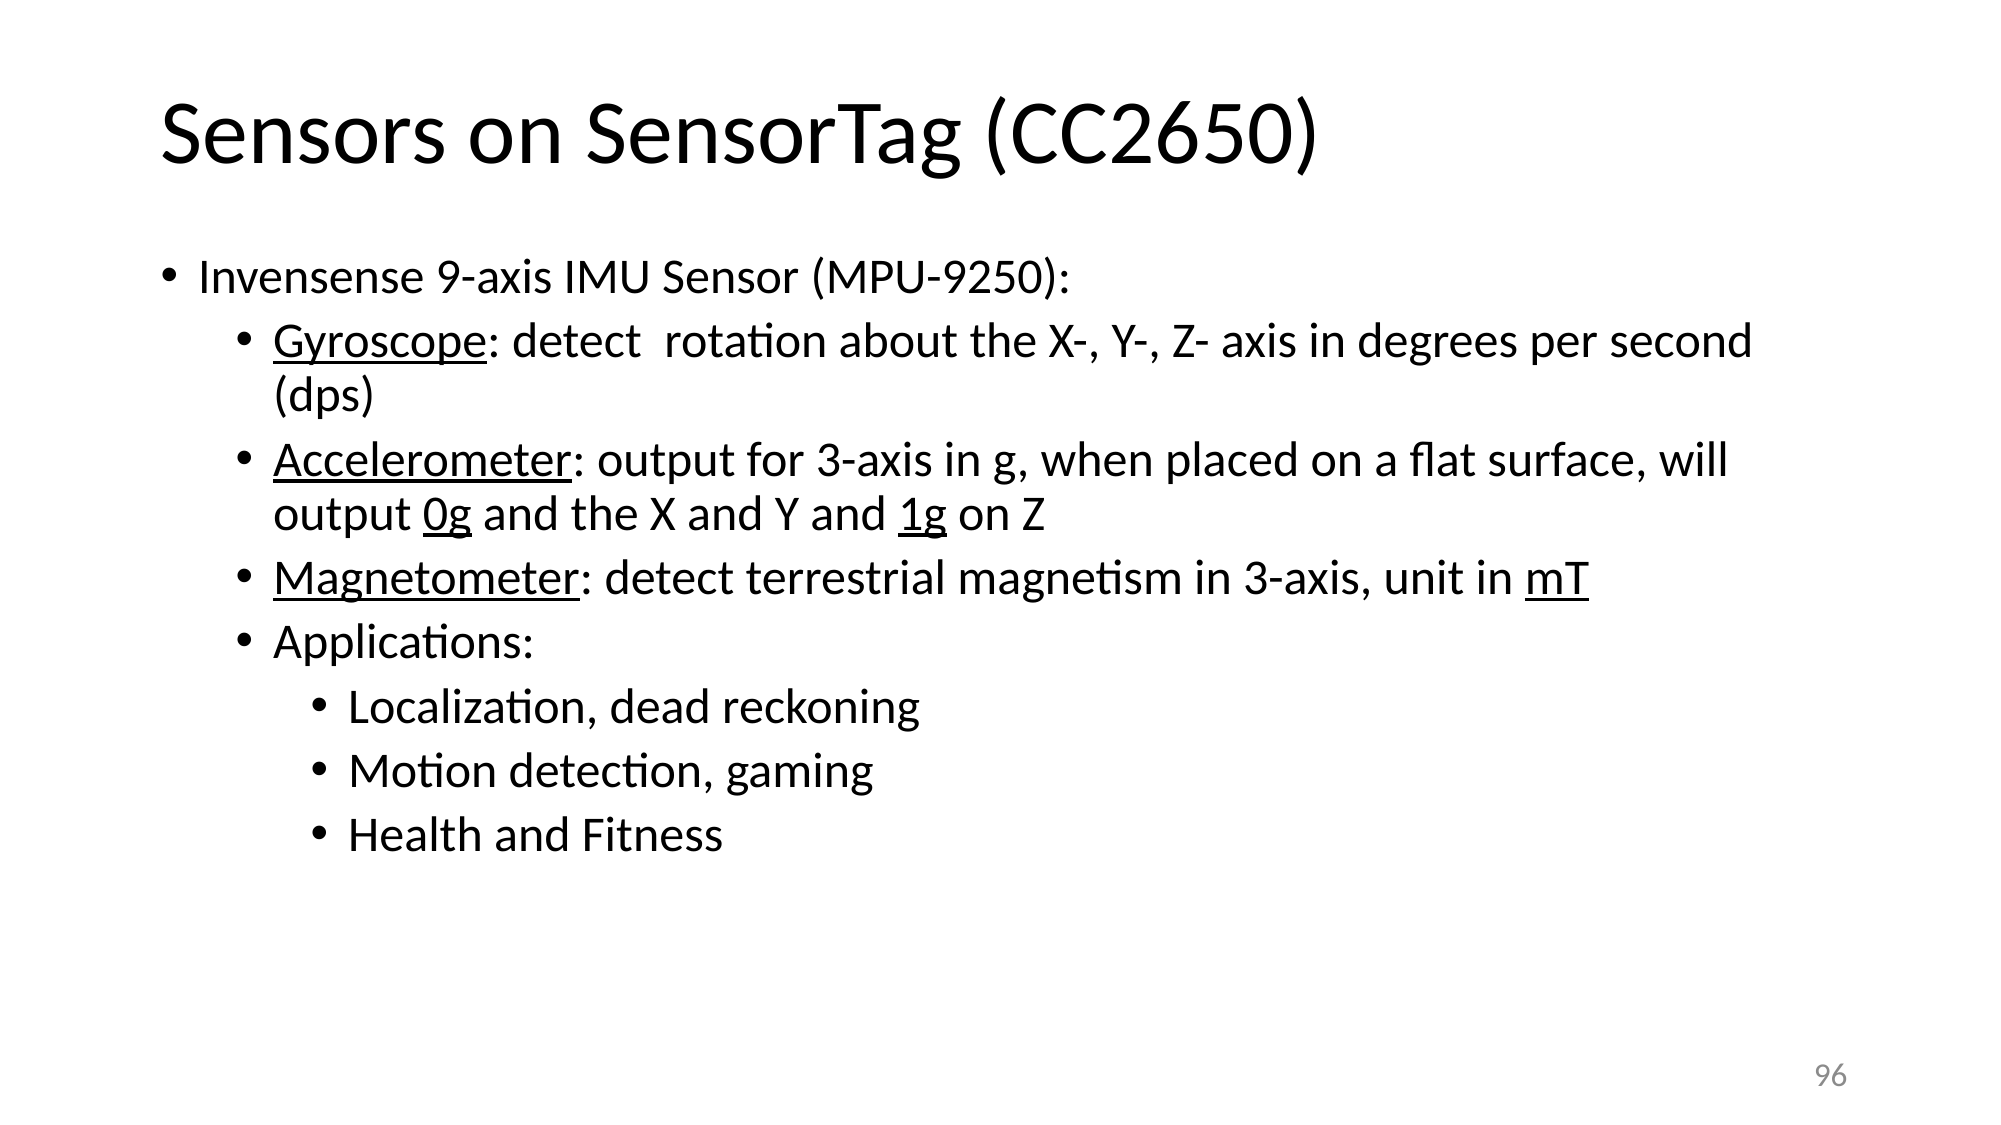

# Sensors on SensorTag (CC2650)
Invensense 9-axis IMU Sensor (MPU-9250):
Gyroscope: detect  rotation about the X-, Y-, Z- axis in degrees per second (dps)
Accelerometer: output for 3-axis in g, when placed on a flat surface, will output 0g and the X and Y and 1g on Z
Magnetometer: detect terrestrial magnetism in 3-axis, unit in mT
Applications:
Localization, dead reckoning
Motion detection, gaming
Health and Fitness
96